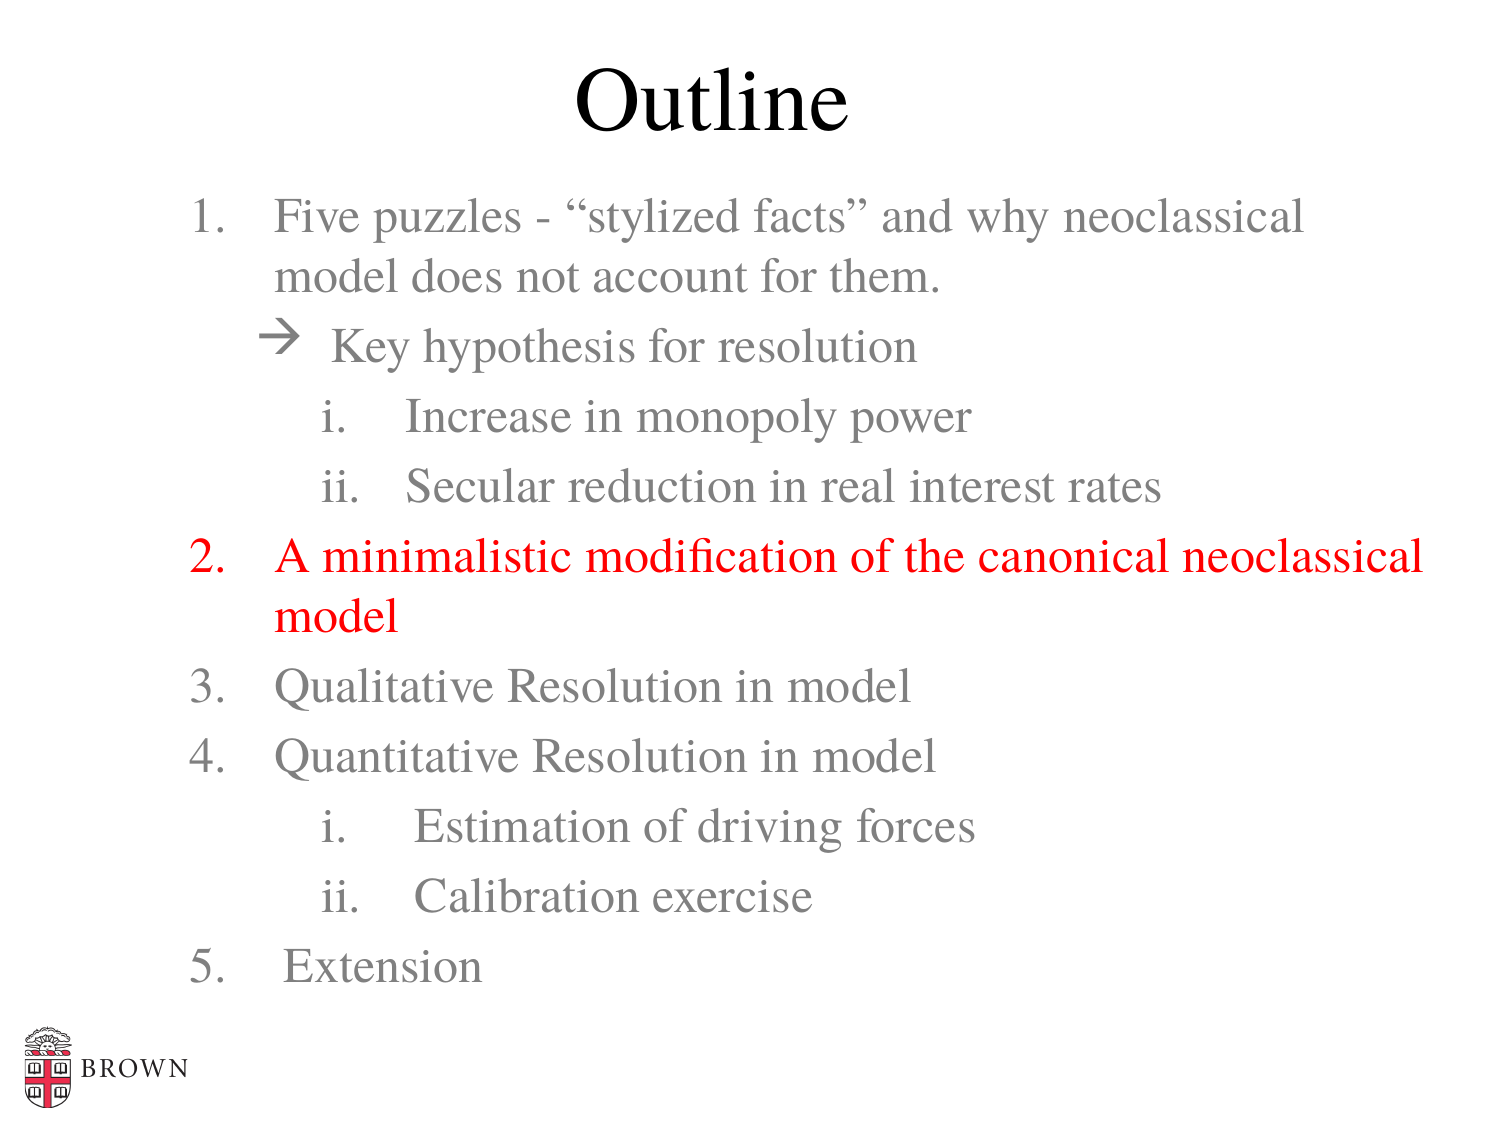

# Outline
Five puzzles - “stylized facts” and why neoclassical model does not account for them.
Key hypothesis for resolution
Increase in monopoly power
Secular reduction in real interest rates
A minimalistic modification of the canonical neoclassical model
Qualitative Resolution in model
Quantitative Resolution in model
Estimation of driving forces
Calibration exercise
Extension